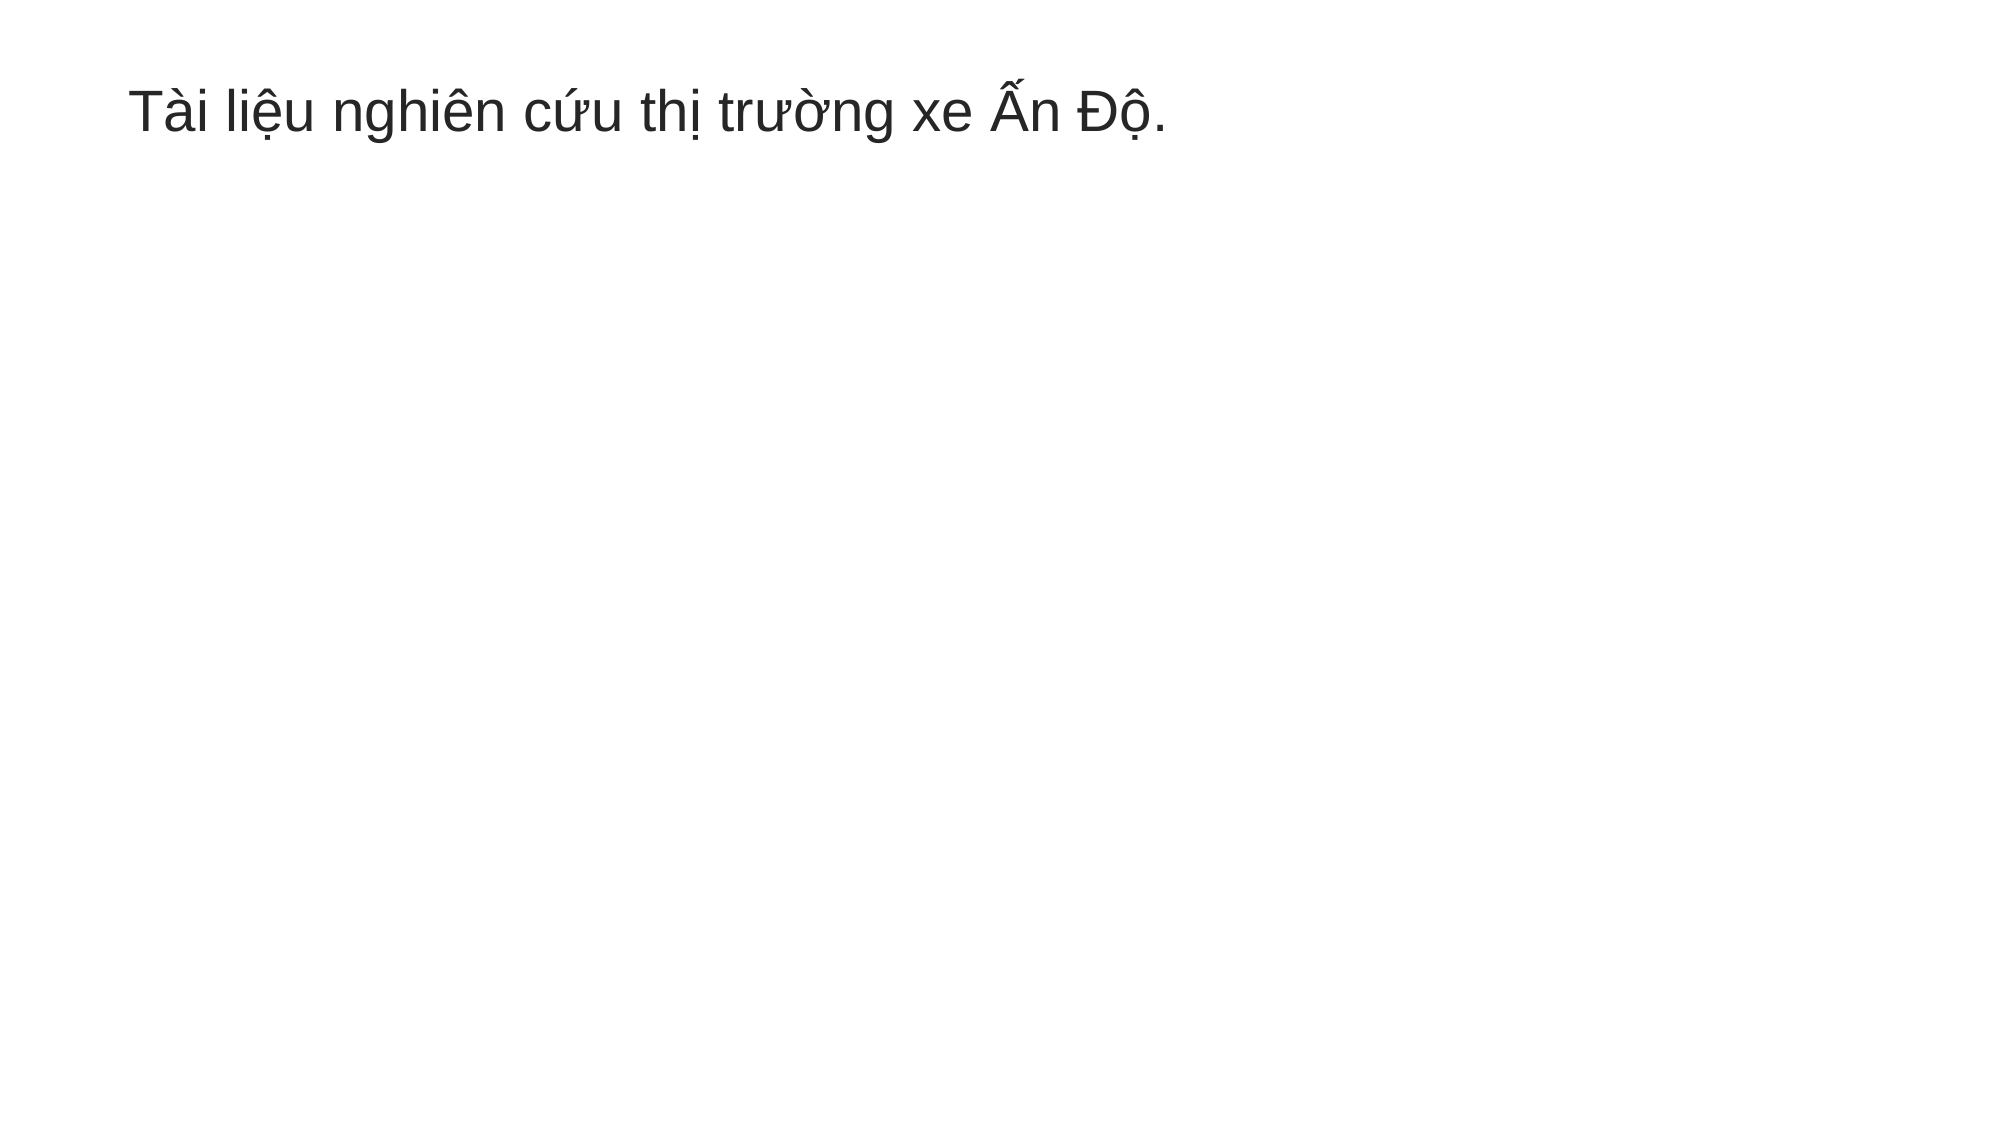

Tài liệu nghiên cứu thị trường xe Ấn Độ.